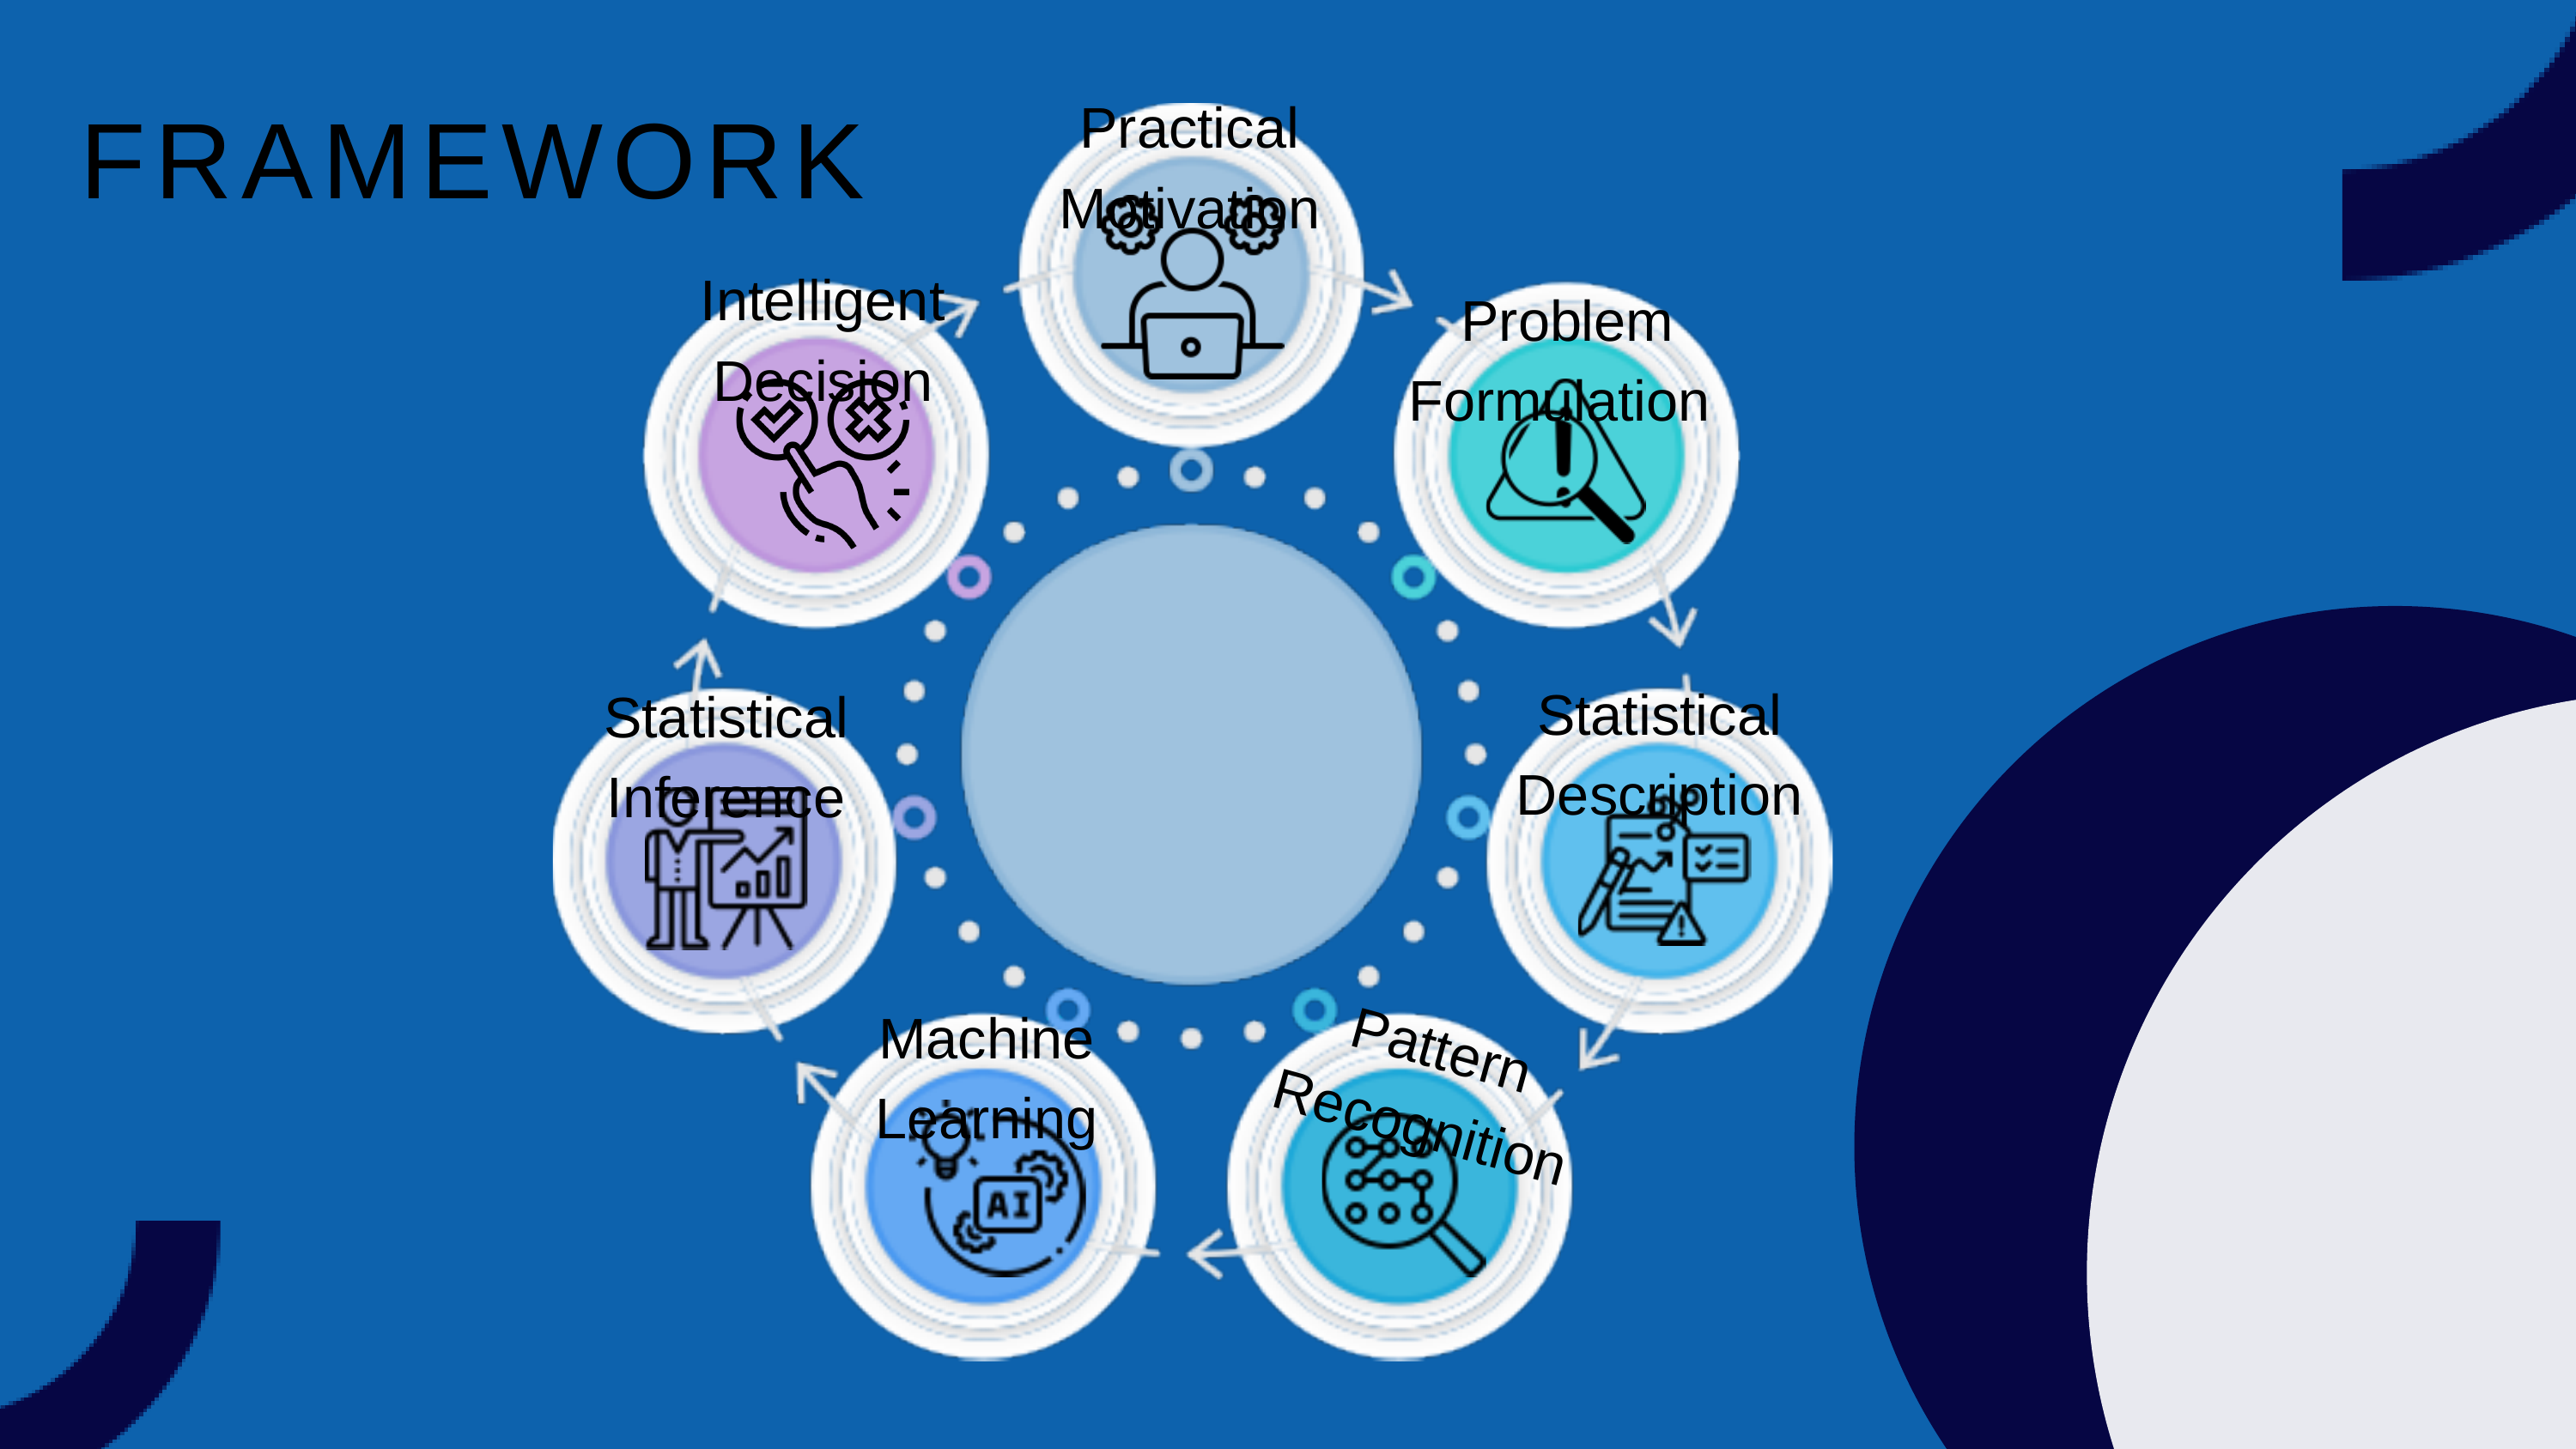

FRAMEWORK
Practical Motivation

Intelligent Decision

Problem Formulation

Statistical Description

Statistical Inference

Machine Learning

Pattern Recognition